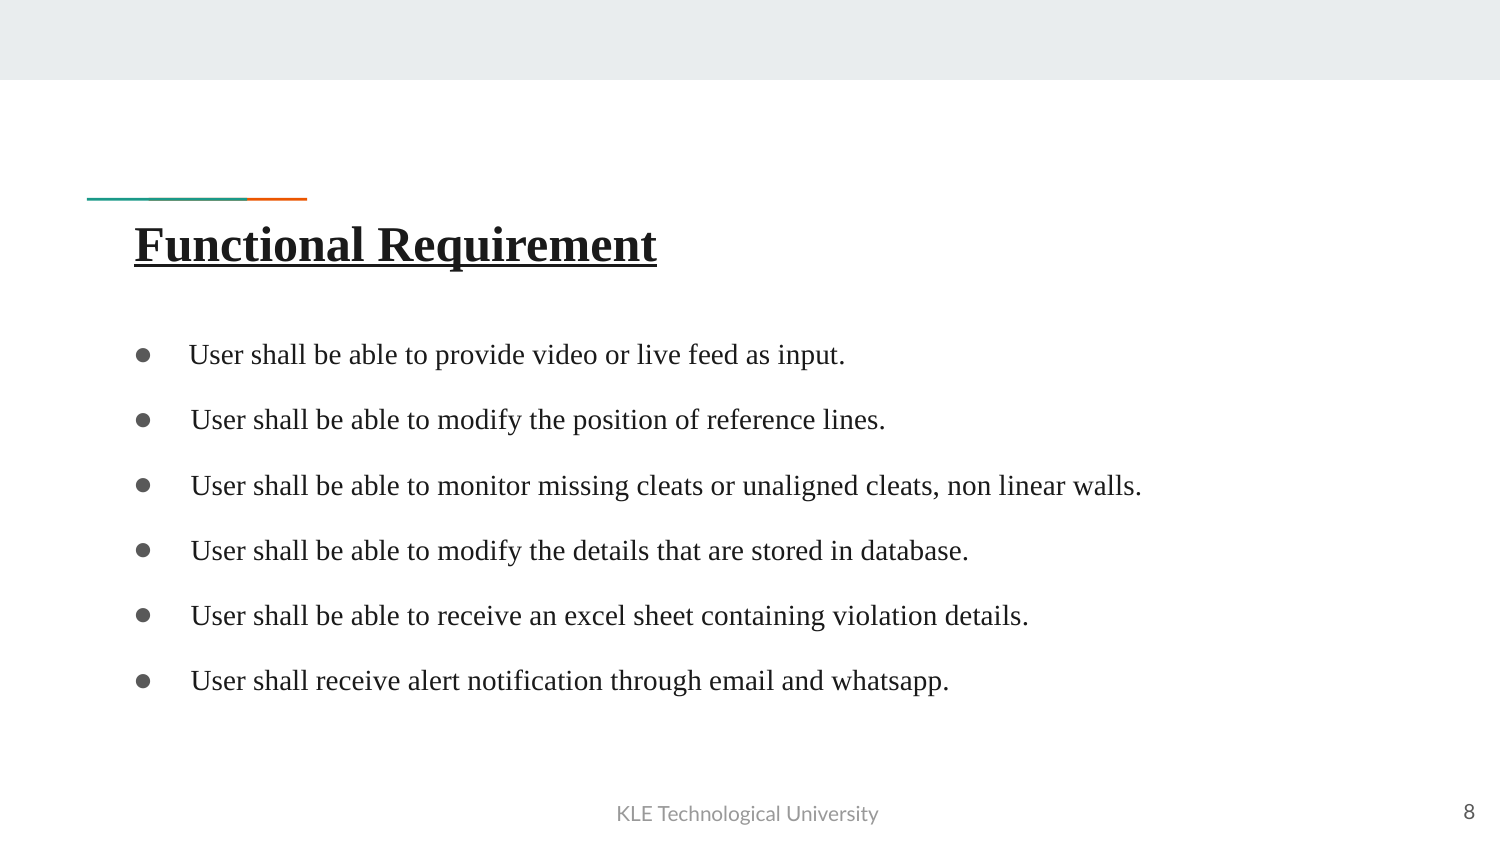

# Functional Requirement
 User shall be able to provide video or live feed as input.
User shall be able to modify the position of reference lines.
User shall be able to monitor missing cleats or unaligned cleats, non linear walls.
User shall be able to modify the details that are stored in database.
User shall be able to receive an excel sheet containing violation details.
User shall receive alert notification through email and whatsapp.
8
KLE Technological University